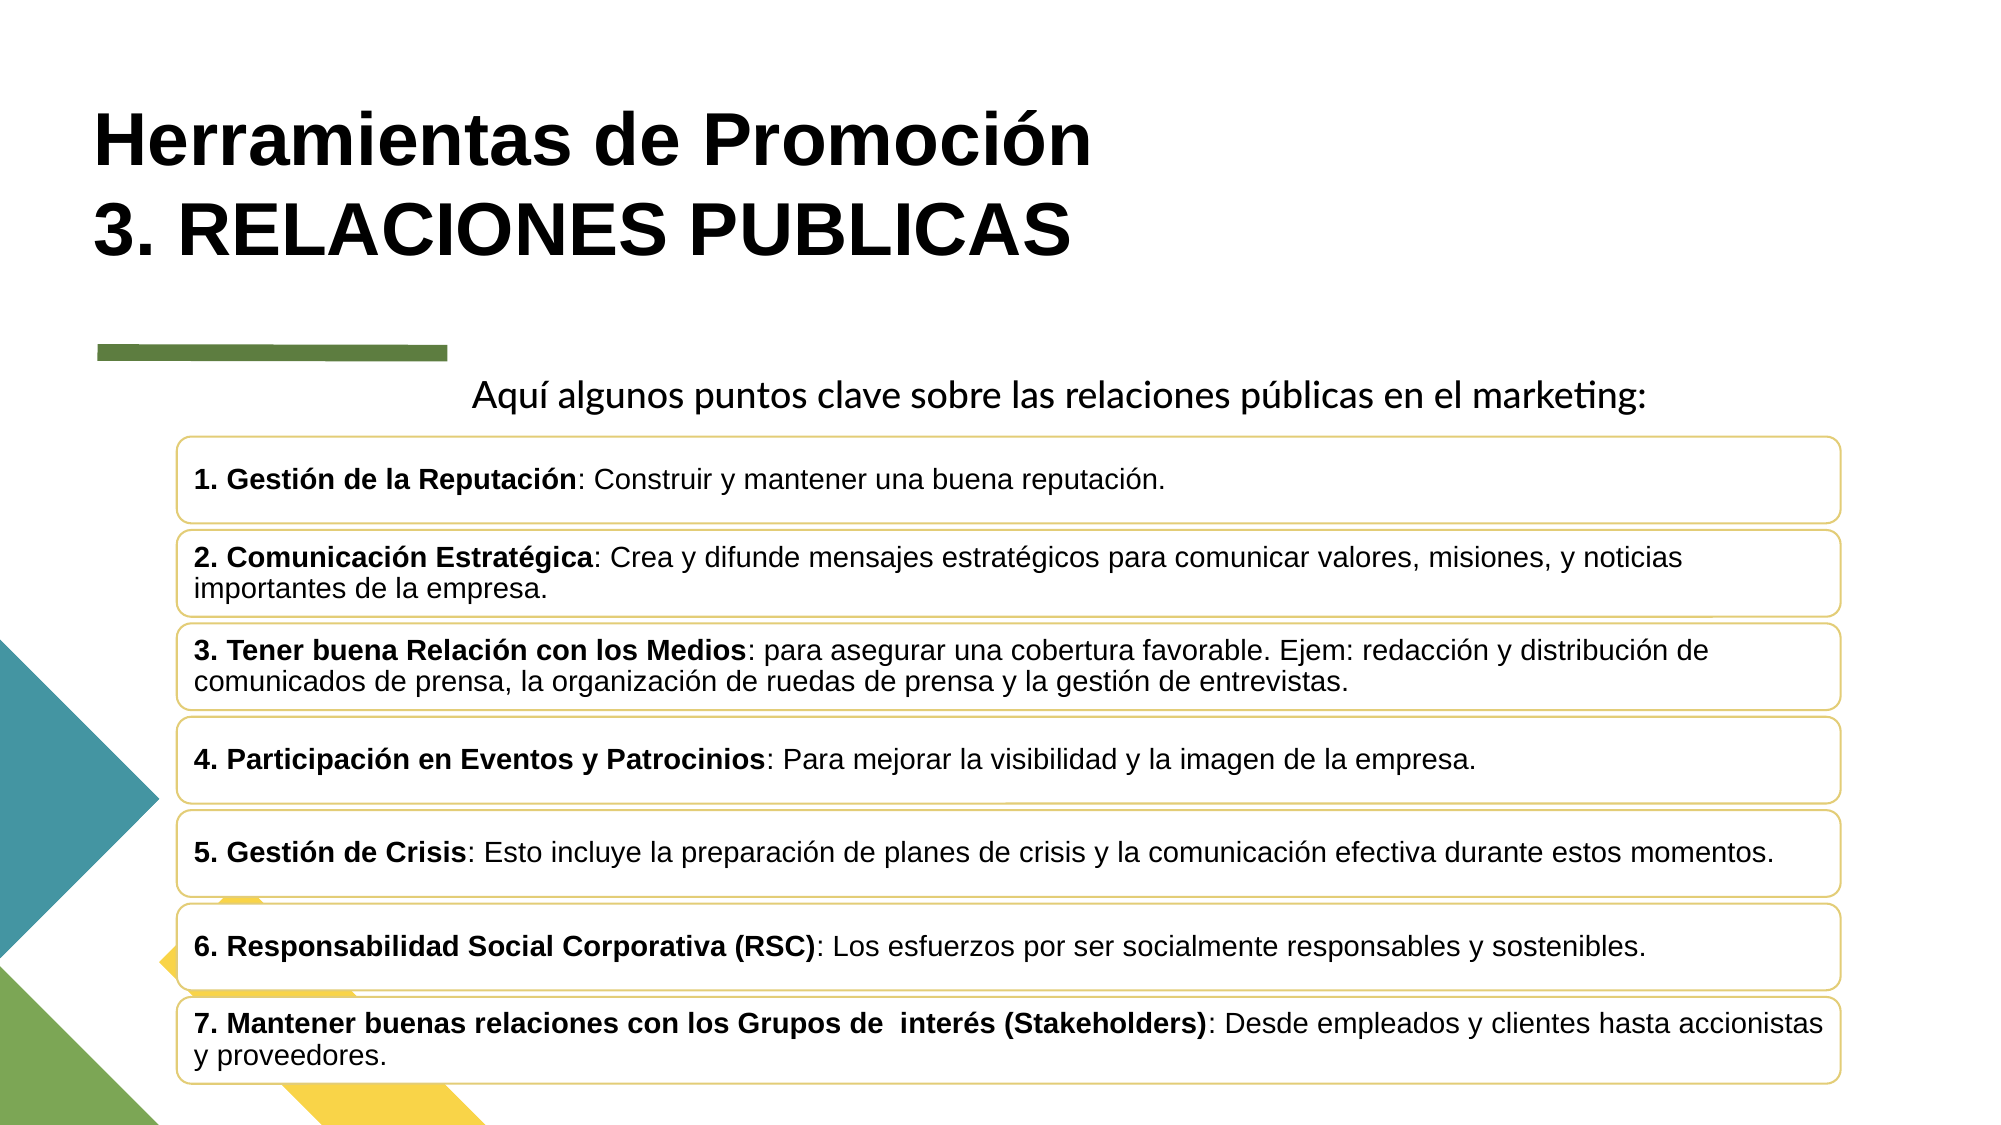

Herramientas de Promoción
3. RELACIONES PUBLICAS
Aquí algunos puntos clave sobre las relaciones públicas en el marketing:
1. Gestión de la Reputación: Construir y mantener una buena reputación.
2. Comunicación Estratégica: Crea y difunde mensajes estratégicos para comunicar valores, misiones, y noticias importantes de la empresa.
3. Tener buena Relación con los Medios: para asegurar una cobertura favorable. Ejem: redacción y distribución de comunicados de prensa, la organización de ruedas de prensa y la gestión de entrevistas.
4. Participación en Eventos y Patrocinios: Para mejorar la visibilidad y la imagen de la empresa.
5. Gestión de Crisis: Esto incluye la preparación de planes de crisis y la comunicación efectiva durante estos momentos.
6. Responsabilidad Social Corporativa (RSC): Los esfuerzos por ser socialmente responsables y sostenibles.
7. Mantener buenas relaciones con los Grupos de  interés (Stakeholders): Desde empleados y clientes hasta accionistas y proveedores.